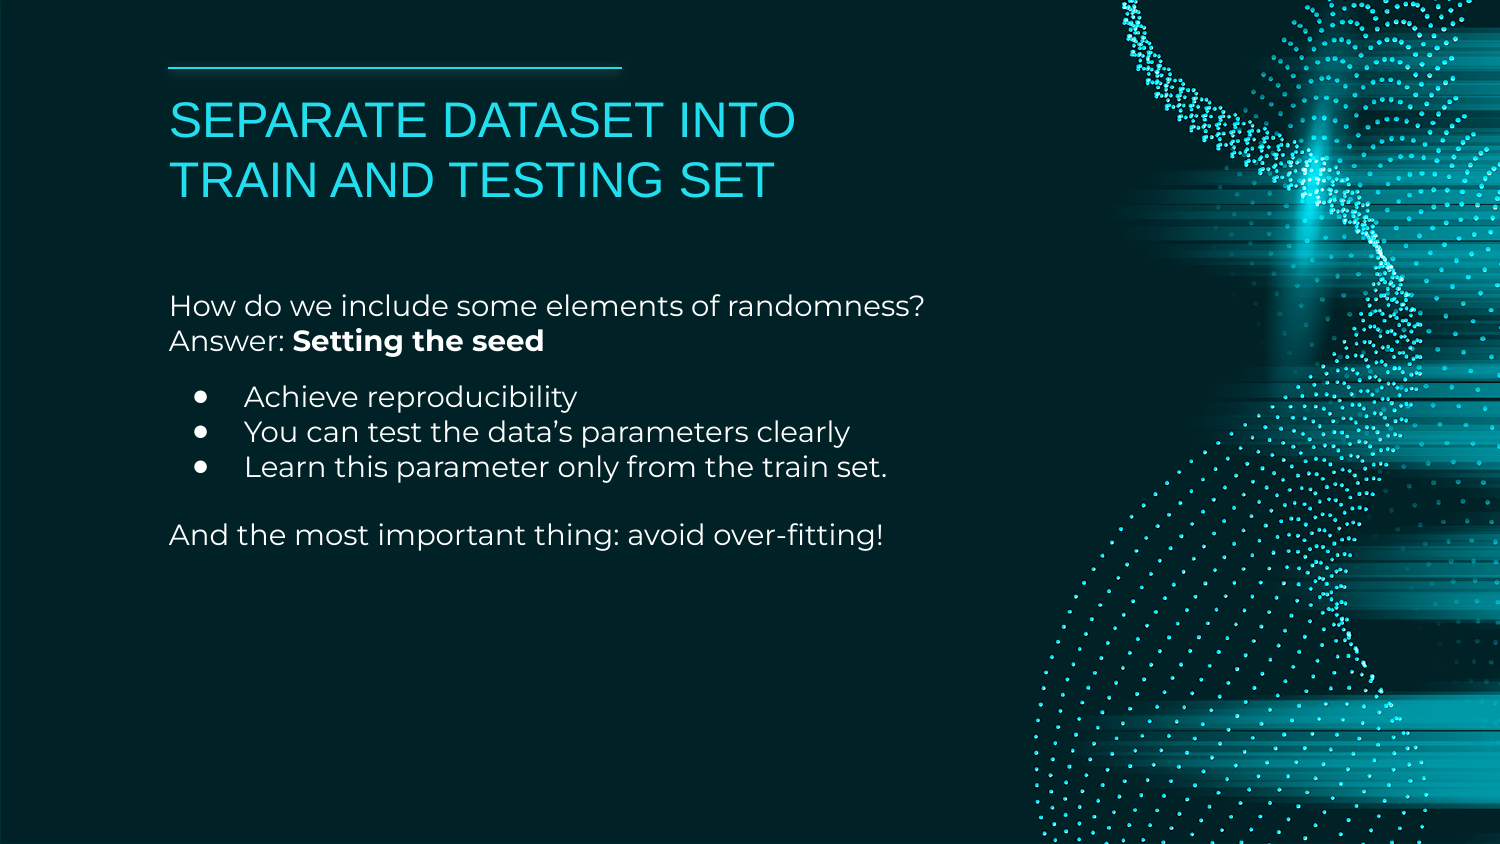

# SEPARATE DATASET INTO TRAIN AND TESTING SET
How do we include some elements of randomness?
Answer: Setting the seed
Achieve reproducibility
You can test the data’s parameters clearly
Learn this parameter only from the train set.
And the most important thing: avoid over-fitting!